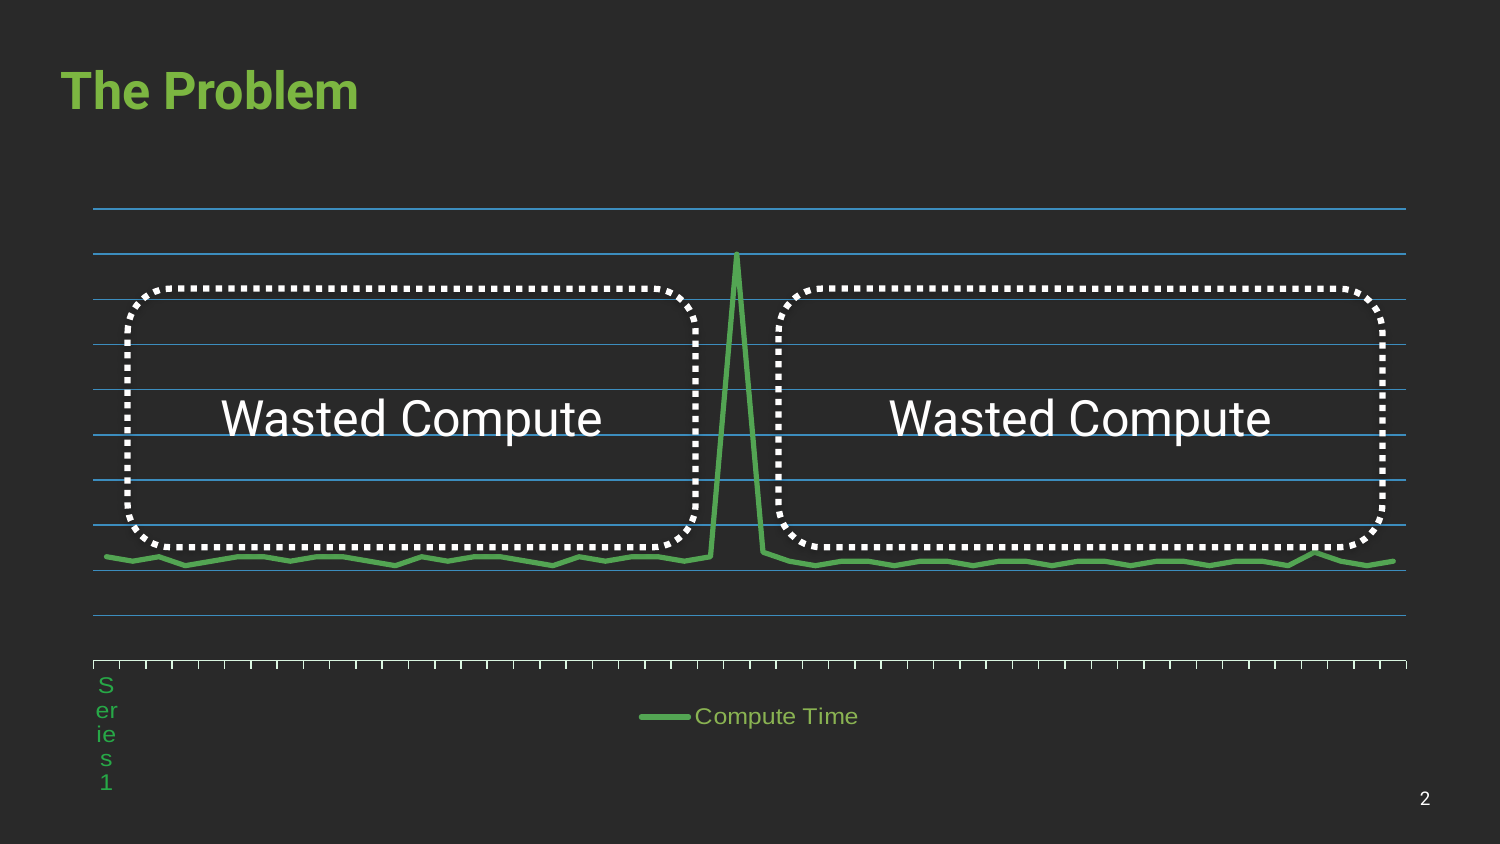

# The Problem

### Chart

| Category | Compute Time |
|---|---|
|  | 2.3 |
|  | 2.2 |
|  | 2.3 |
|  | 2.1 |
|  | 2.2 |
|  | 2.3 |
|  | 2.3 |
|  | 2.2 |
|  | 2.3 |
|  | 2.3 |
|  | 2.2 |
|  | 2.1 |
|  | 2.3 |
|  | 2.2 |
|  | 2.3 |
|  | 2.3 |
|  | 2.2 |
|  | 2.1 |
|  | 2.3 |
|  | 2.2 |
|  | 2.3 |
|  | 2.3 |
|  | 2.2 |
|  | 2.3 |
|  | 9.0 |
|  | 2.4 |
|  | 2.2 |
|  | 2.1 |
|  | 2.2 |
|  | 2.2 |
|  | 2.1 |
|  | 2.2 |
|  | 2.2 |
|  | 2.1 |
|  | 2.2 |
|  | 2.2 |
|  | 2.1 |
|  | 2.2 |
|  | 2.2 |
|  | 2.1 |
|  | 2.2 |
|  | 2.2 |
|  | 2.1 |
|  | 2.2 |
|  | 2.2 |
|  | 2.1 |
|  | 2.4 |
|  | 2.2 |
|  | 2.1 |
|  | 2.2 |

Wasted Compute
Wasted Compute